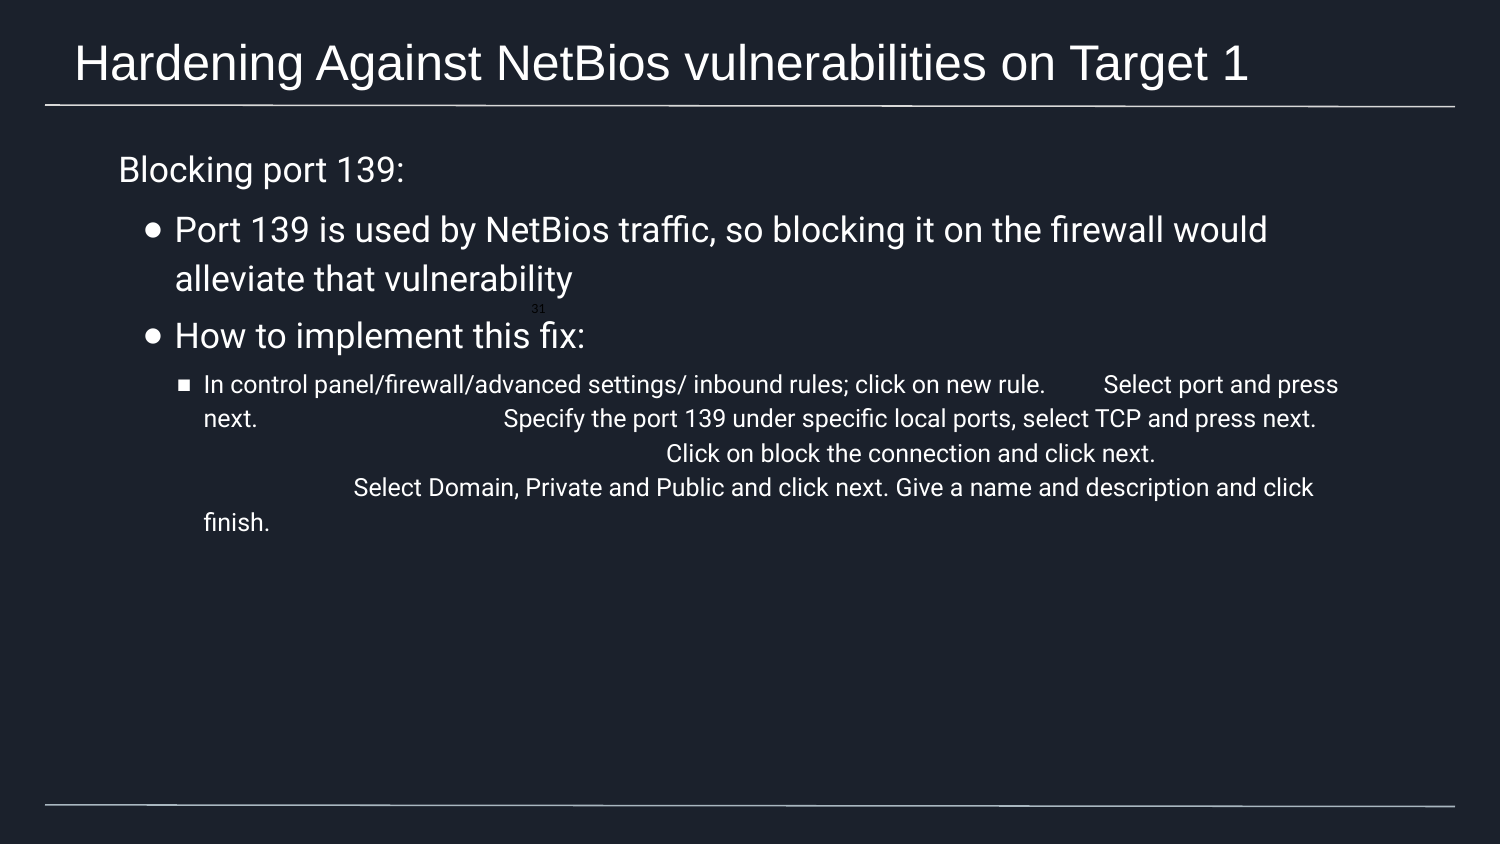

# Hardening Against NetBios vulnerabilities on Target 1
Blocking port 139:
Port 139 is used by NetBios traffic, so blocking it on the firewall would alleviate that vulnerability
How to implement this fix:
In control panel/firewall/advanced settings/ inbound rules; click on new rule. 	Select port and press next. 		Specify the port 139 under specific local ports, select TCP and press next. 			  Click on block the connection and click next. 		Select Domain, Private and Public and click next. Give a name and description and click finish.

31